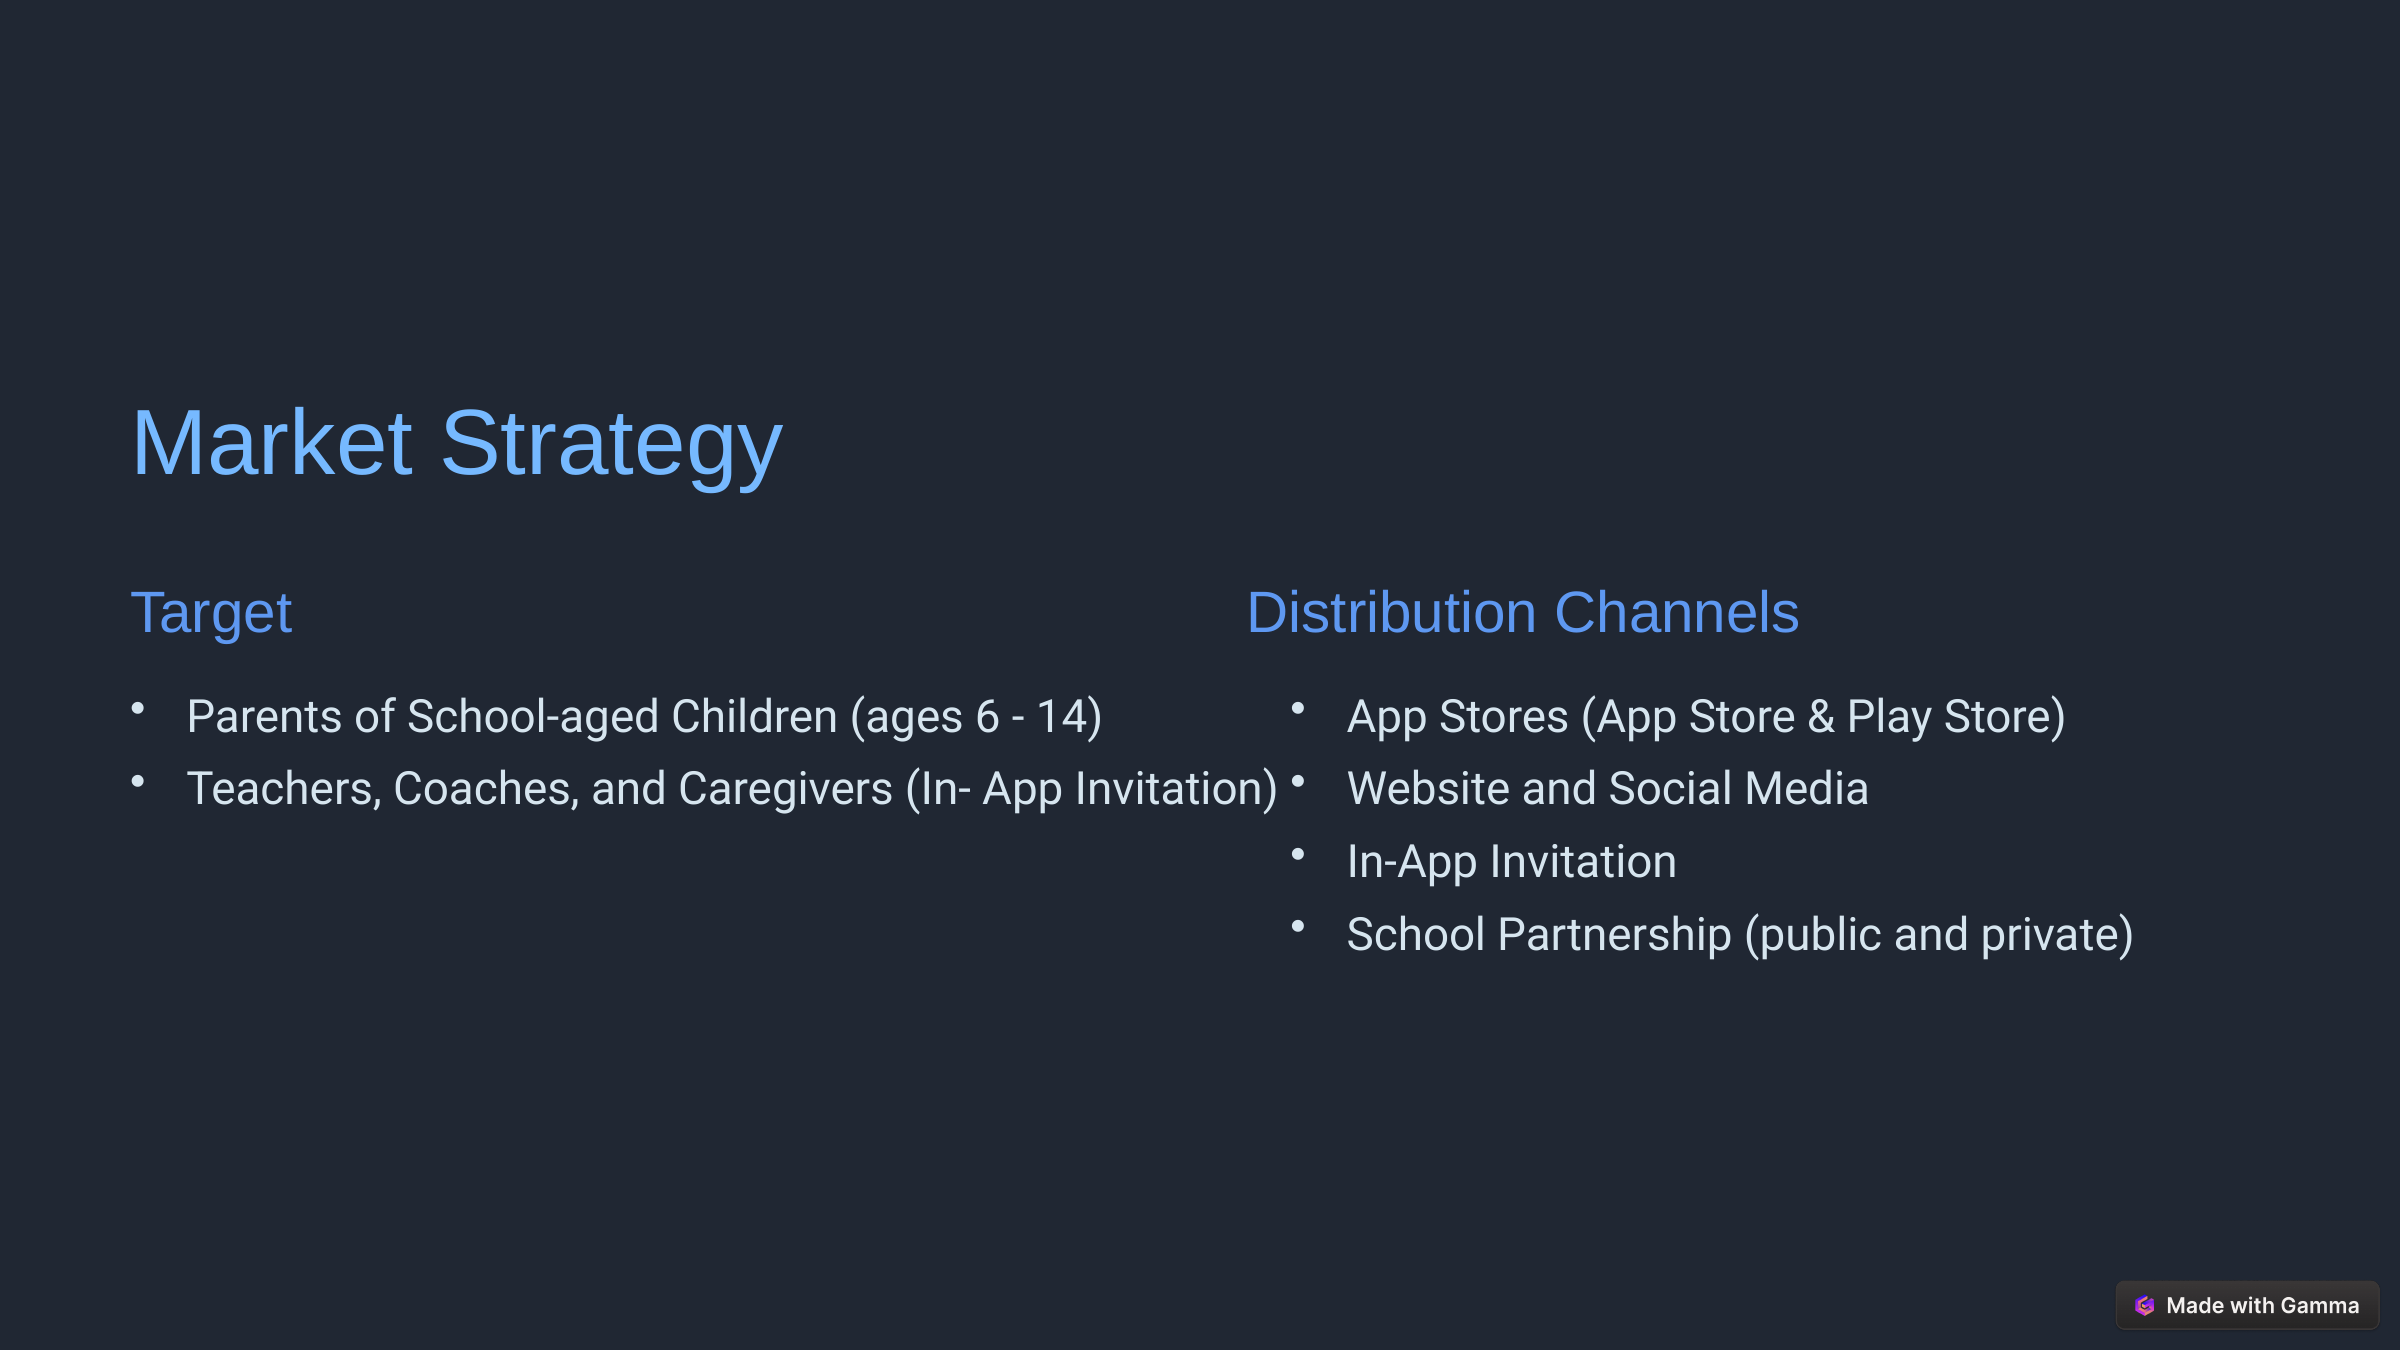

Market Strategy
Target
Distribution Channels
Parents of School-aged Children (ages 6 - 14)
App Stores (App Store & Play Store)
Teachers, Coaches, and Caregivers (In- App Invitation)
Website and Social Media
In-App Invitation
School Partnership (public and private)